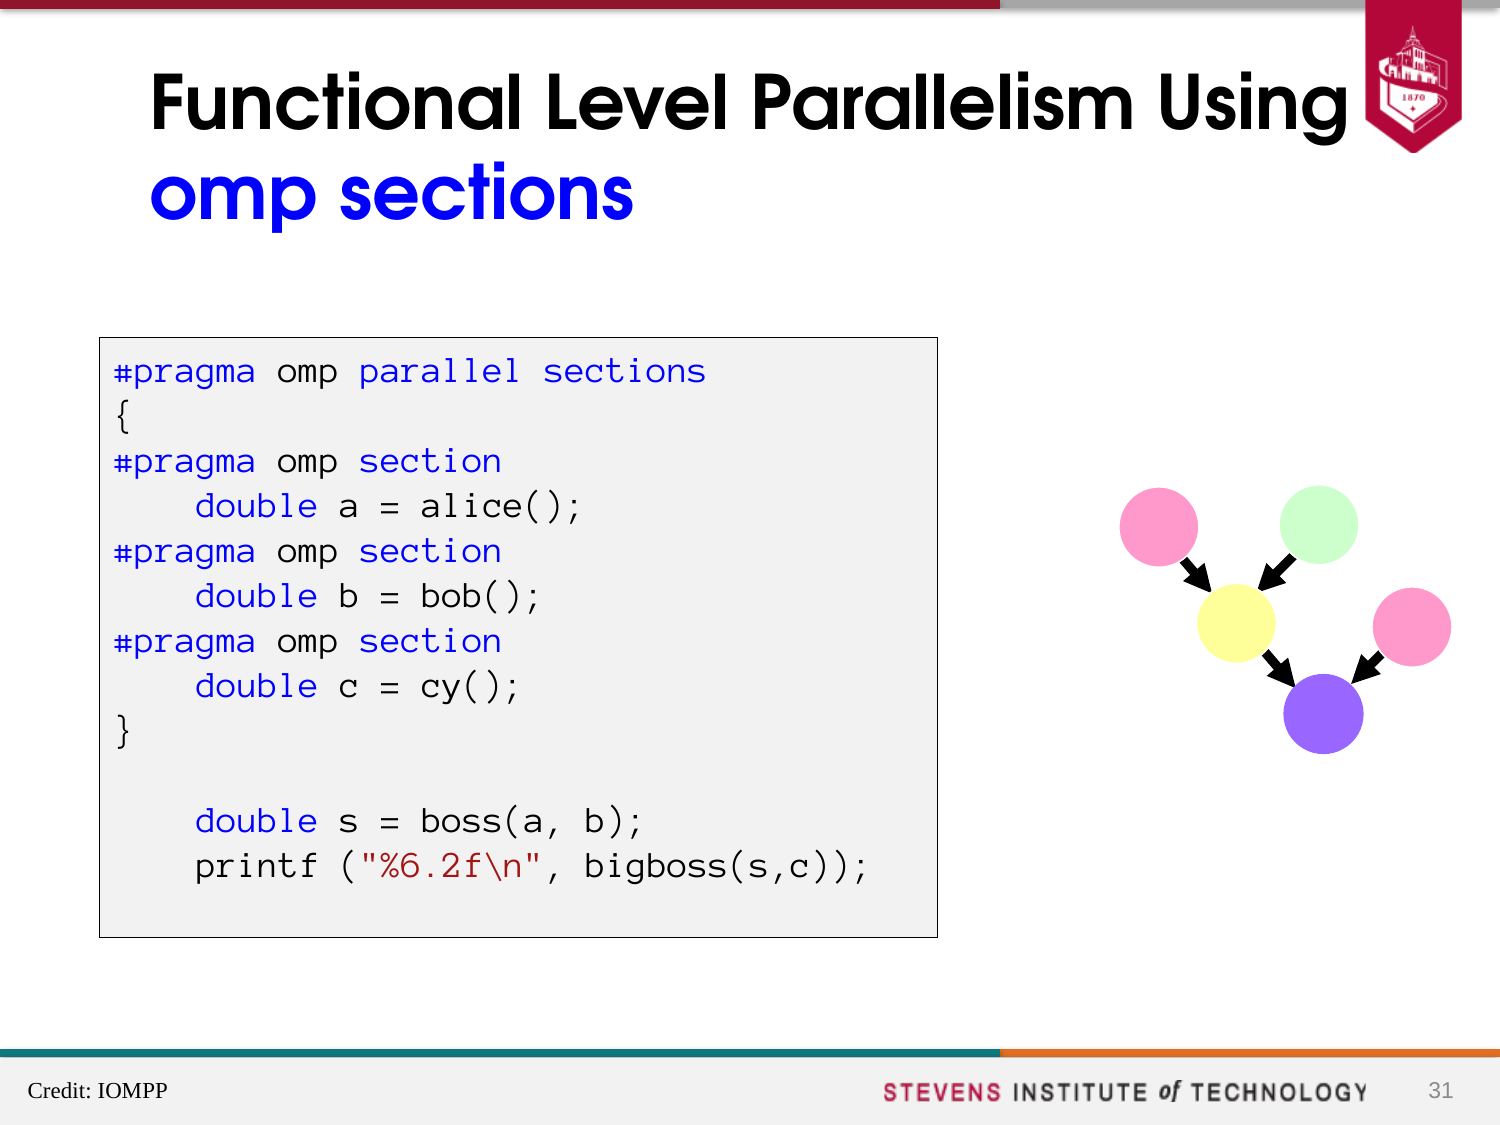

# Functional Level Parallelism Using omp sections
#pragma omp parallel sections
{
#pragma omp section
    double a = alice();
#pragma omp section
    double b = bob();
#pragma omp section
    double c = cy();
}

    double s = boss(a, b);
    printf ("%6.2f\n", bigboss(s,c));

31
Credit: IOMPP